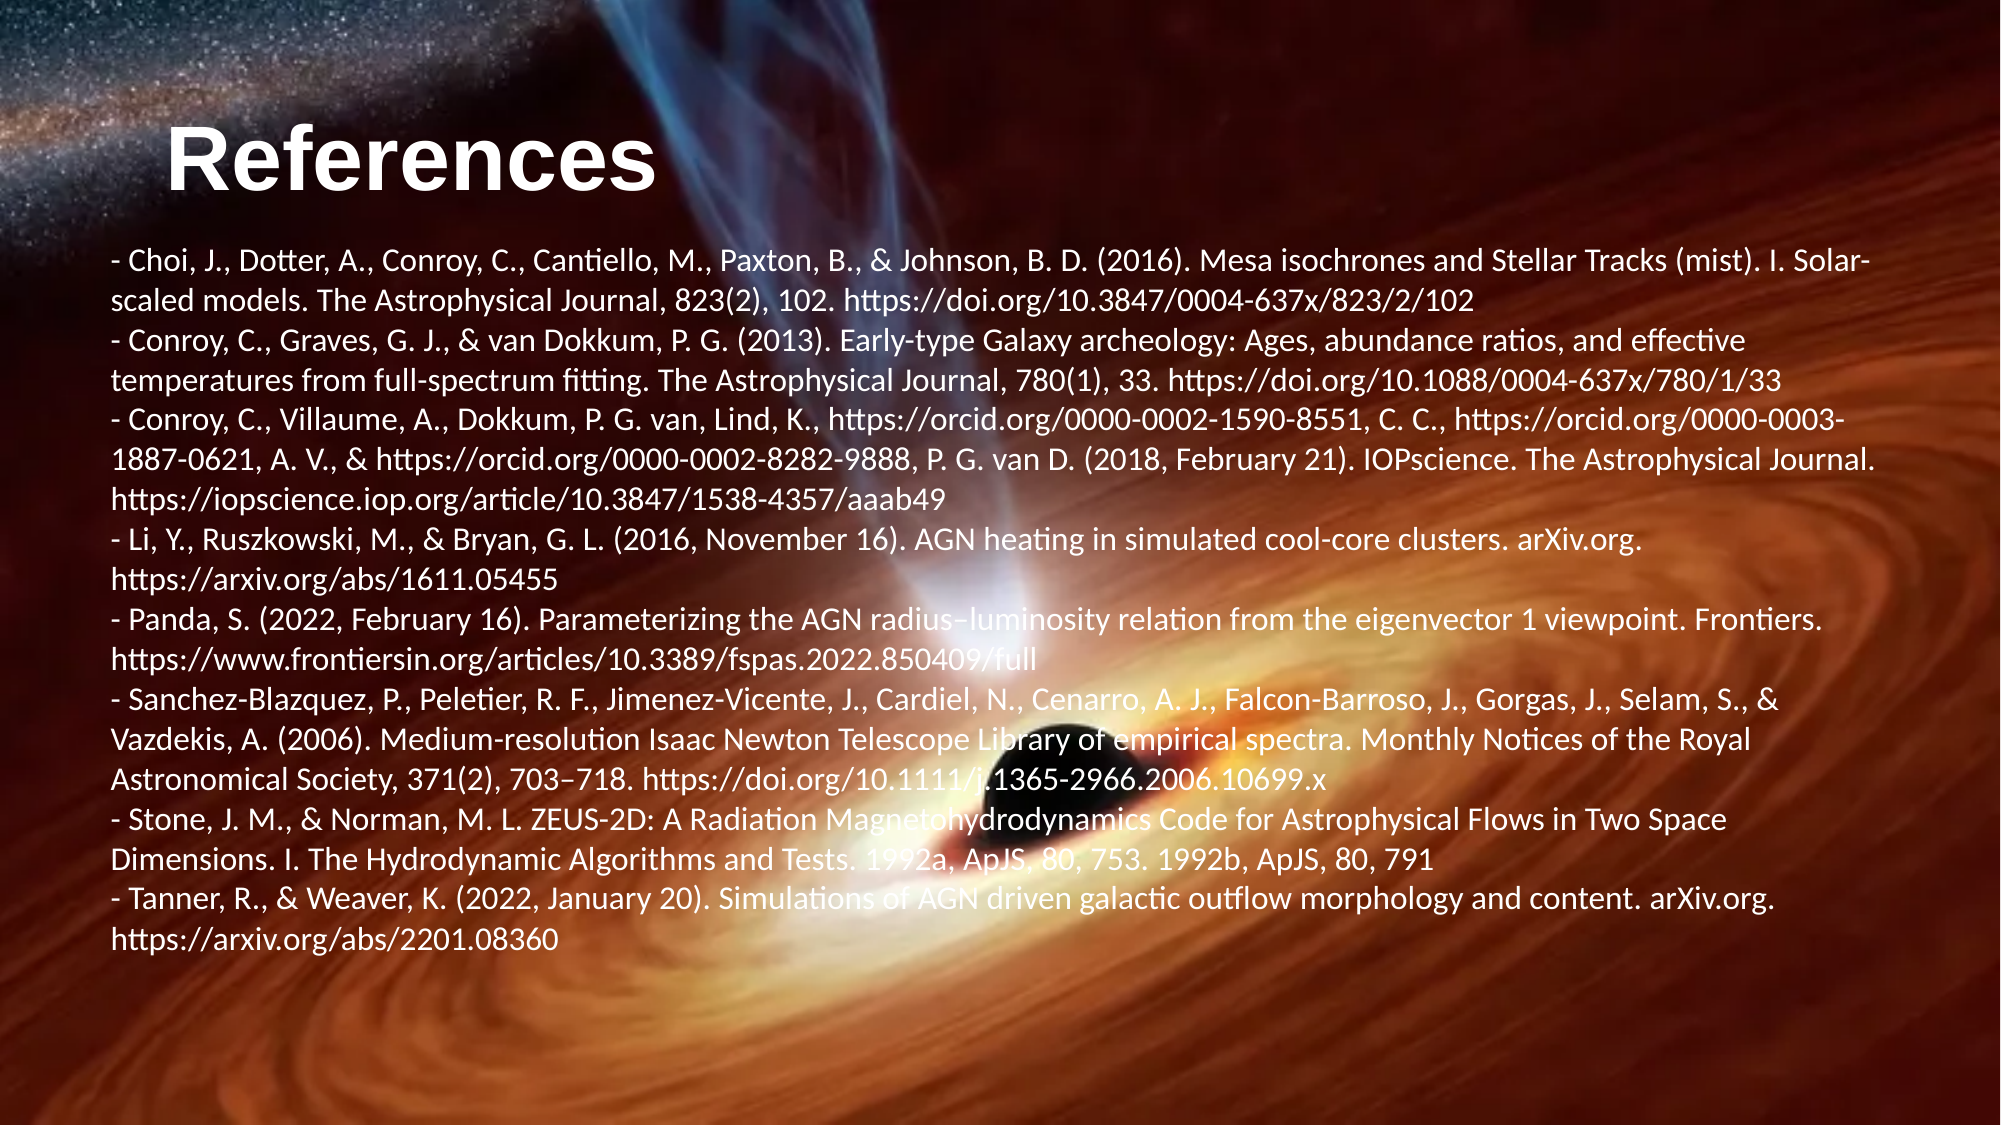

# References
- Choi, J., Dotter, A., Conroy, C., Cantiello, M., Paxton, B., & Johnson, B. D. (2016). Mesa isochrones and Stellar Tracks (mist). I. Solar-scaled models. The Astrophysical Journal, 823(2), 102. https://doi.org/10.3847/0004-637x/823/2/102
- Conroy, C., Graves, G. J., & van Dokkum, P. G. (2013). Early-type Galaxy archeology: Ages, abundance ratios, and effective temperatures from full-spectrum fitting. The Astrophysical Journal, 780(1), 33. https://doi.org/10.1088/0004-637x/780/1/33
- Conroy, C., Villaume, A., Dokkum, P. G. van, Lind, K., https://orcid.org/0000-0002-1590-8551, C. C., https://orcid.org/0000-0003-1887-0621, A. V., & https://orcid.org/0000-0002-8282-9888, P. G. van D. (2018, February 21). IOPscience. The Astrophysical Journal. https://iopscience.iop.org/article/10.3847/1538-4357/aaab49
- Li, Y., Ruszkowski, M., & Bryan, G. L. (2016, November 16). AGN heating in simulated cool-core clusters. arXiv.org. https://arxiv.org/abs/1611.05455
- Panda, S. (2022, February 16). Parameterizing the AGN radius–luminosity relation from the eigenvector 1 viewpoint. Frontiers. https://www.frontiersin.org/articles/10.3389/fspas.2022.850409/full
- Sanchez-Blazquez, P., Peletier, R. F., Jimenez-Vicente, J., Cardiel, N., Cenarro, A. J., Falcon-Barroso, J., Gorgas, J., Selam, S., & Vazdekis, A. (2006). Medium-resolution Isaac Newton Telescope Library of empirical spectra. Monthly Notices of the Royal Astronomical Society, 371(2), 703–718. https://doi.org/10.1111/j.1365-2966.2006.10699.x
- Stone, J. M., & Norman, M. L. ZEUS-2D: A Radiation Magnetohydrodynamics Code for Astrophysical Flows in Two Space Dimensions. I. The Hydrodynamic Algorithms and Tests. 1992a, ApJS, 80, 753. 1992b, ApJS, 80, 791
- Tanner, R., & Weaver, K. (2022, January 20). Simulations of AGN driven galactic outflow morphology and content. arXiv.org. https://arxiv.org/abs/2201.08360